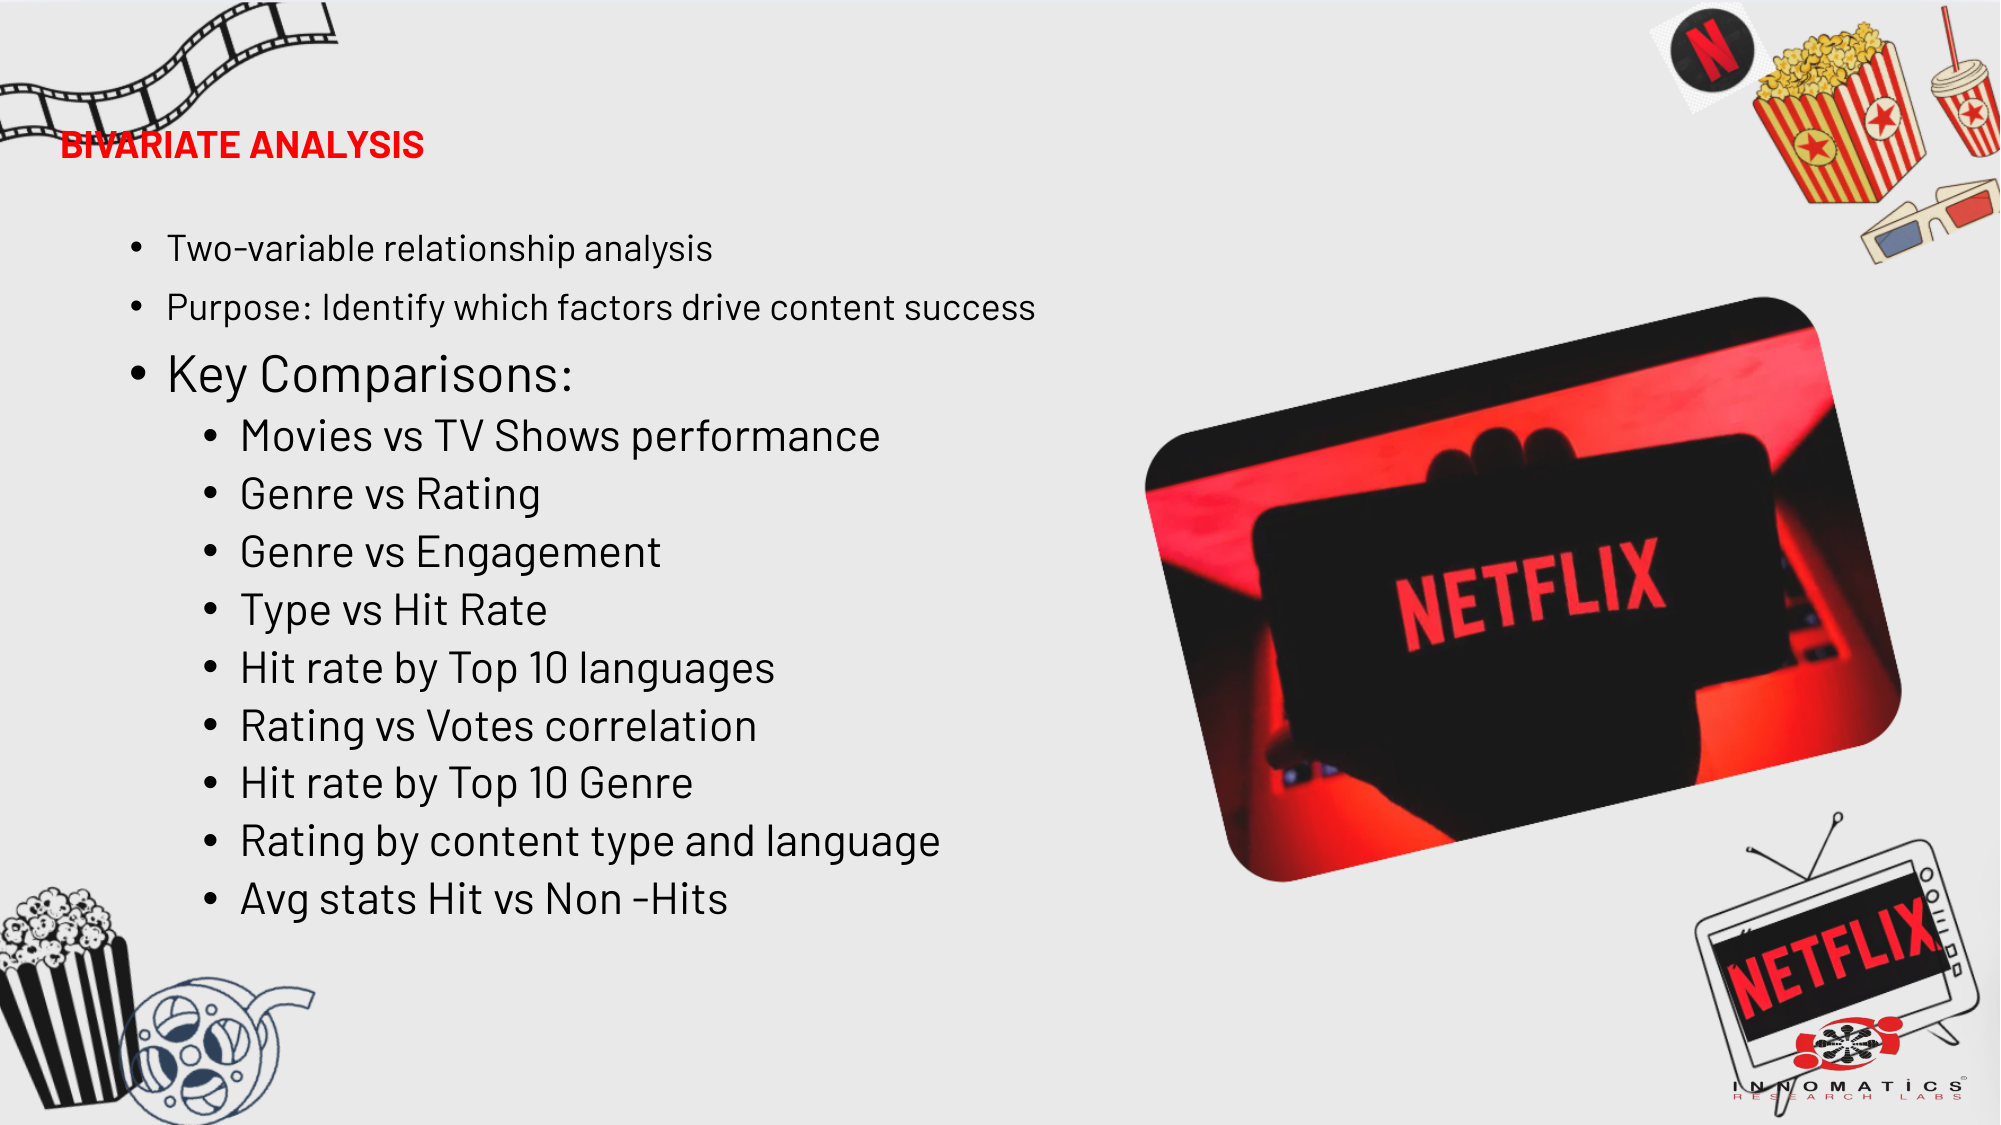

# BIVARIATE ANALYSIS
Two-variable relationship analysis
Purpose: Identify which factors drive content success
Key Comparisons:
Movies vs TV Shows performance
Genre vs Rating
Genre vs Engagement
Type vs Hit Rate
Hit rate by Top 10 languages
Rating vs Votes correlation
Hit rate by Top 10 Genre
Rating by content type and language
Avg stats Hit vs Non -Hits